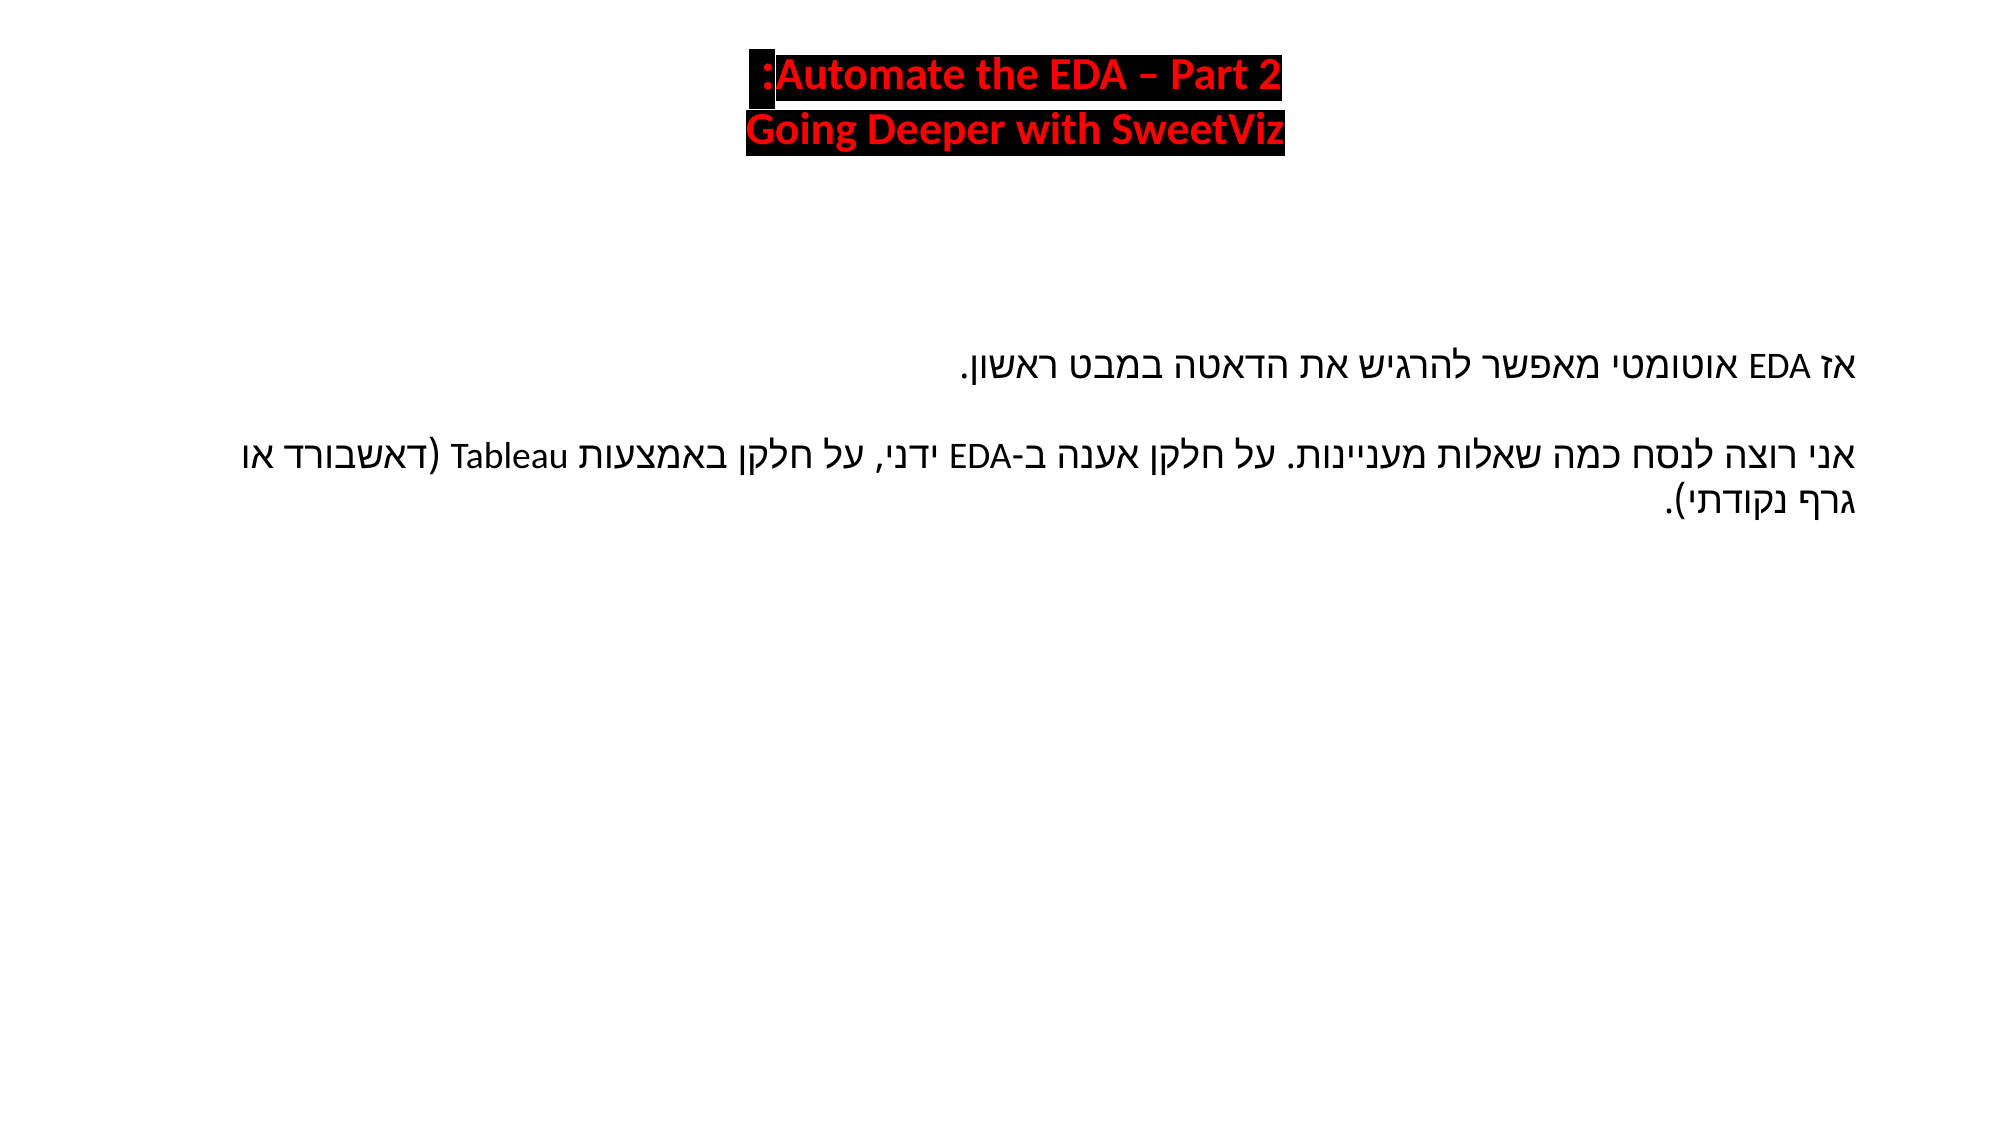

Automate the EDA – Part 2:
Going Deeper with SweetViz
אז EDA אוטומטי מאפשר להרגיש את הדאטה במבט ראשון.

אני רוצה לנסח כמה שאלות מעניינות. על חלקן אענה ב-EDA ידני, על חלקן באמצעות Tableau (דאשבורד או גרף נקודתי).